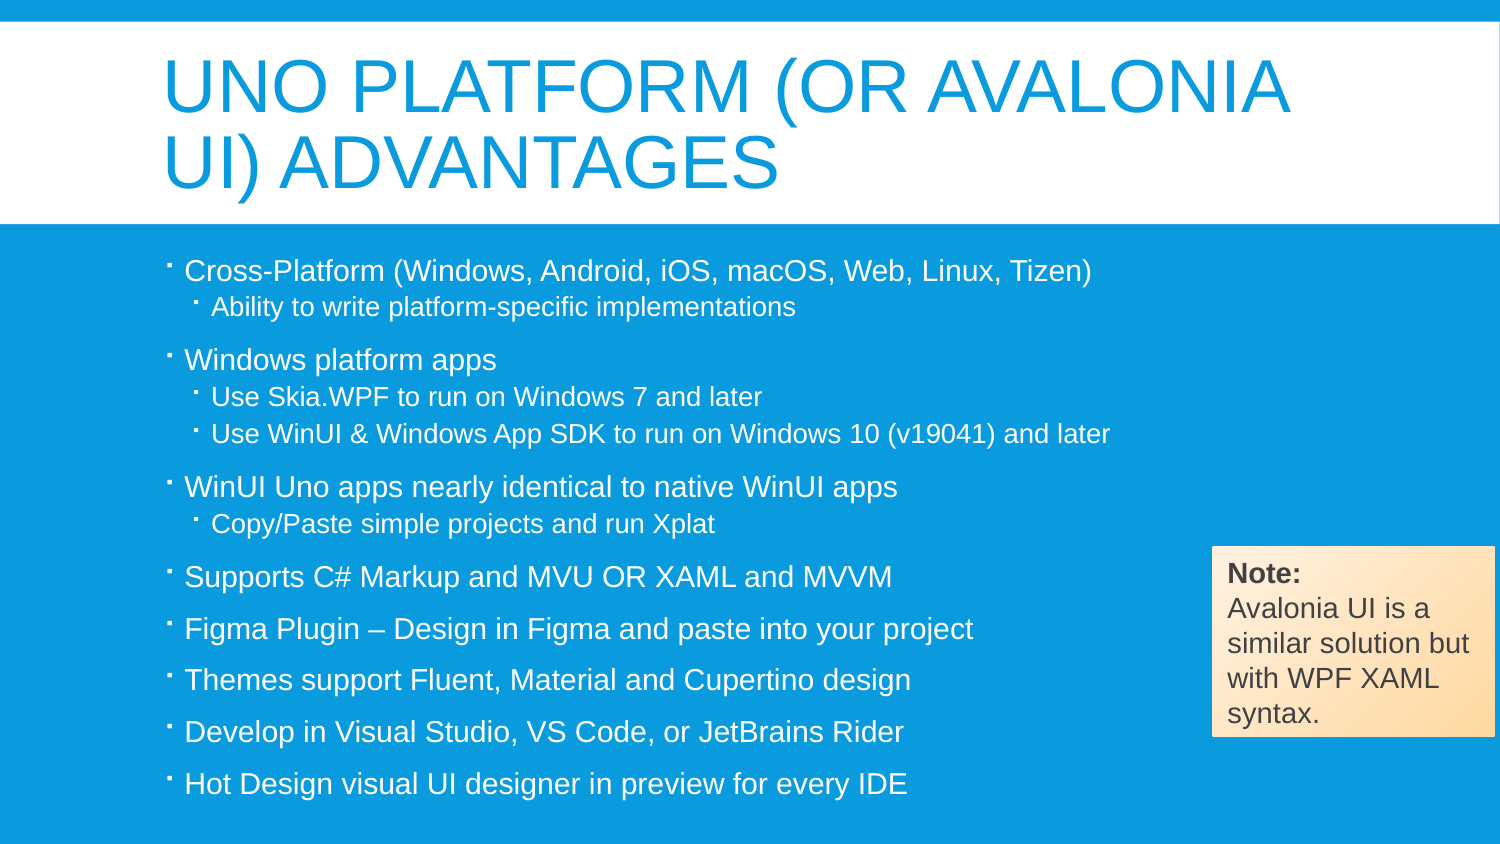

# Uno Platform (or Avalonia UI) Advantages
Cross-Platform (Windows, Android, iOS, macOS, Web, Linux, Tizen)
Ability to write platform-specific implementations
Windows platform apps
Use Skia.WPF to run on Windows 7 and later
Use WinUI & Windows App SDK to run on Windows 10 (v19041) and later
WinUI Uno apps nearly identical to native WinUI apps
Copy/Paste simple projects and run Xplat
Supports C# Markup and MVU OR XAML and MVVM
Figma Plugin – Design in Figma and paste into your project
Themes support Fluent, Material and Cupertino design
Develop in Visual Studio, VS Code, or JetBrains Rider
Hot Design visual UI designer in preview for every IDE
Note:
Avalonia UI is a similar solution but with WPF XAML syntax.